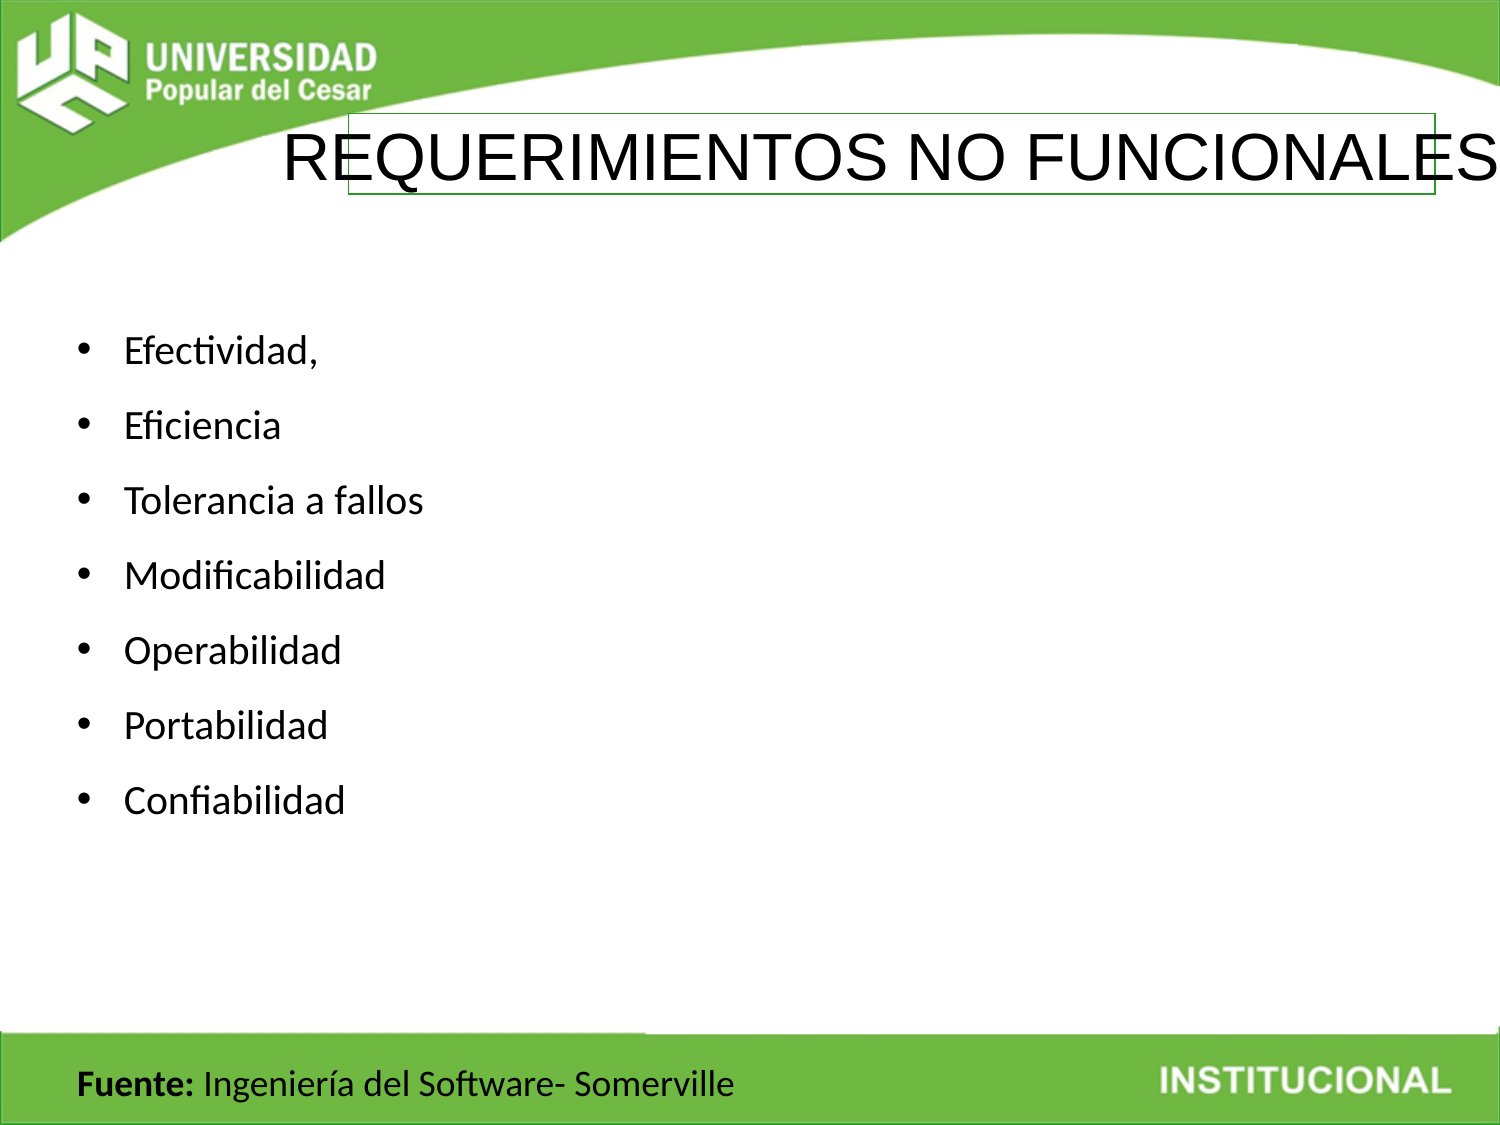

REQUERIMIENTOS NO FUNCIONALES
Efectividad,
Eficiencia
Tolerancia a fallos
Modificabilidad
Operabilidad
Portabilidad
Confiabilidad
Fuente: Ingeniería del Software- Somerville